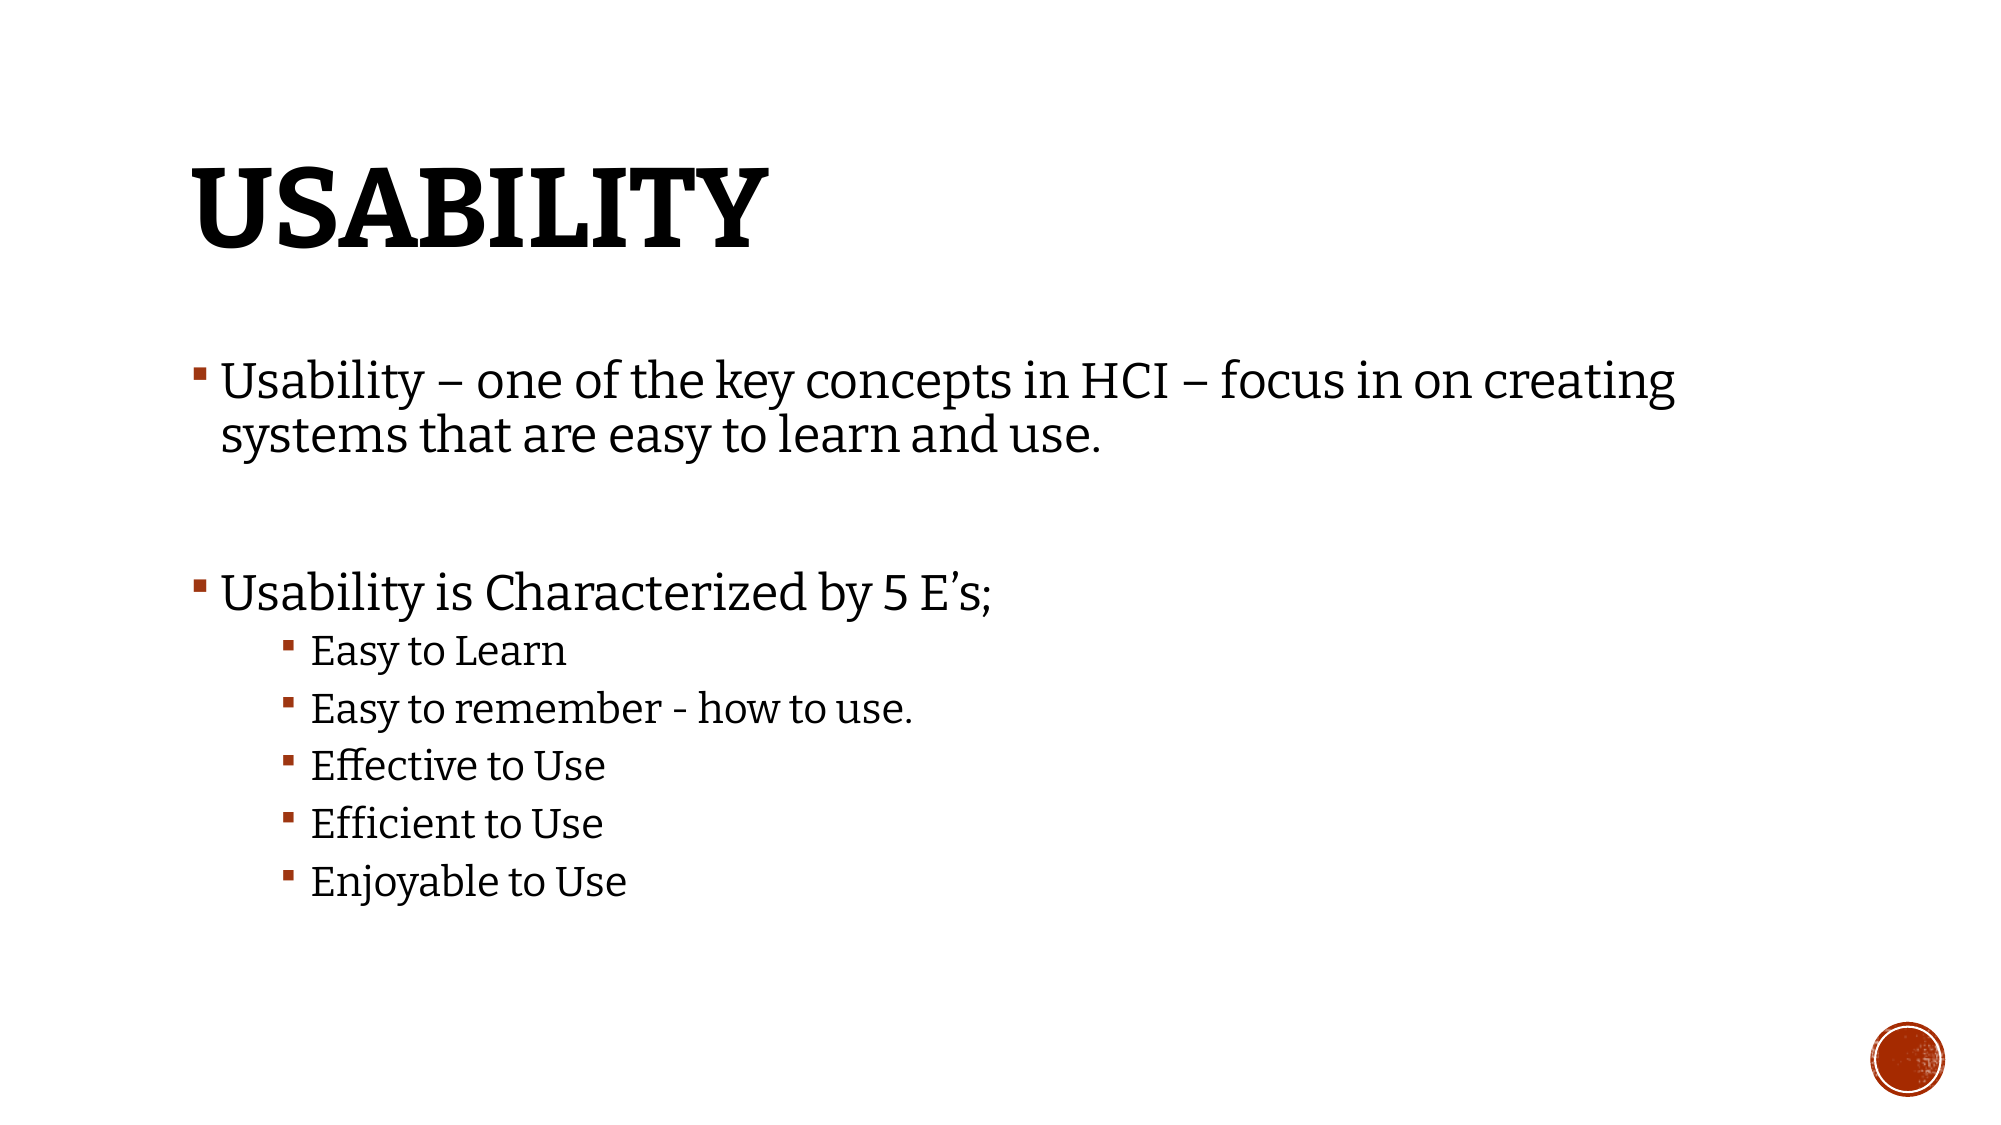

# USABILITY
Usability – one of the key concepts in HCI – focus in on creating systems that are easy to learn and use.

Usability is Characterized by 5 E’s;
Easy to Learn
Easy to remember - how to use.
Effective to Use
Efficient to Use
Enjoyable to Use